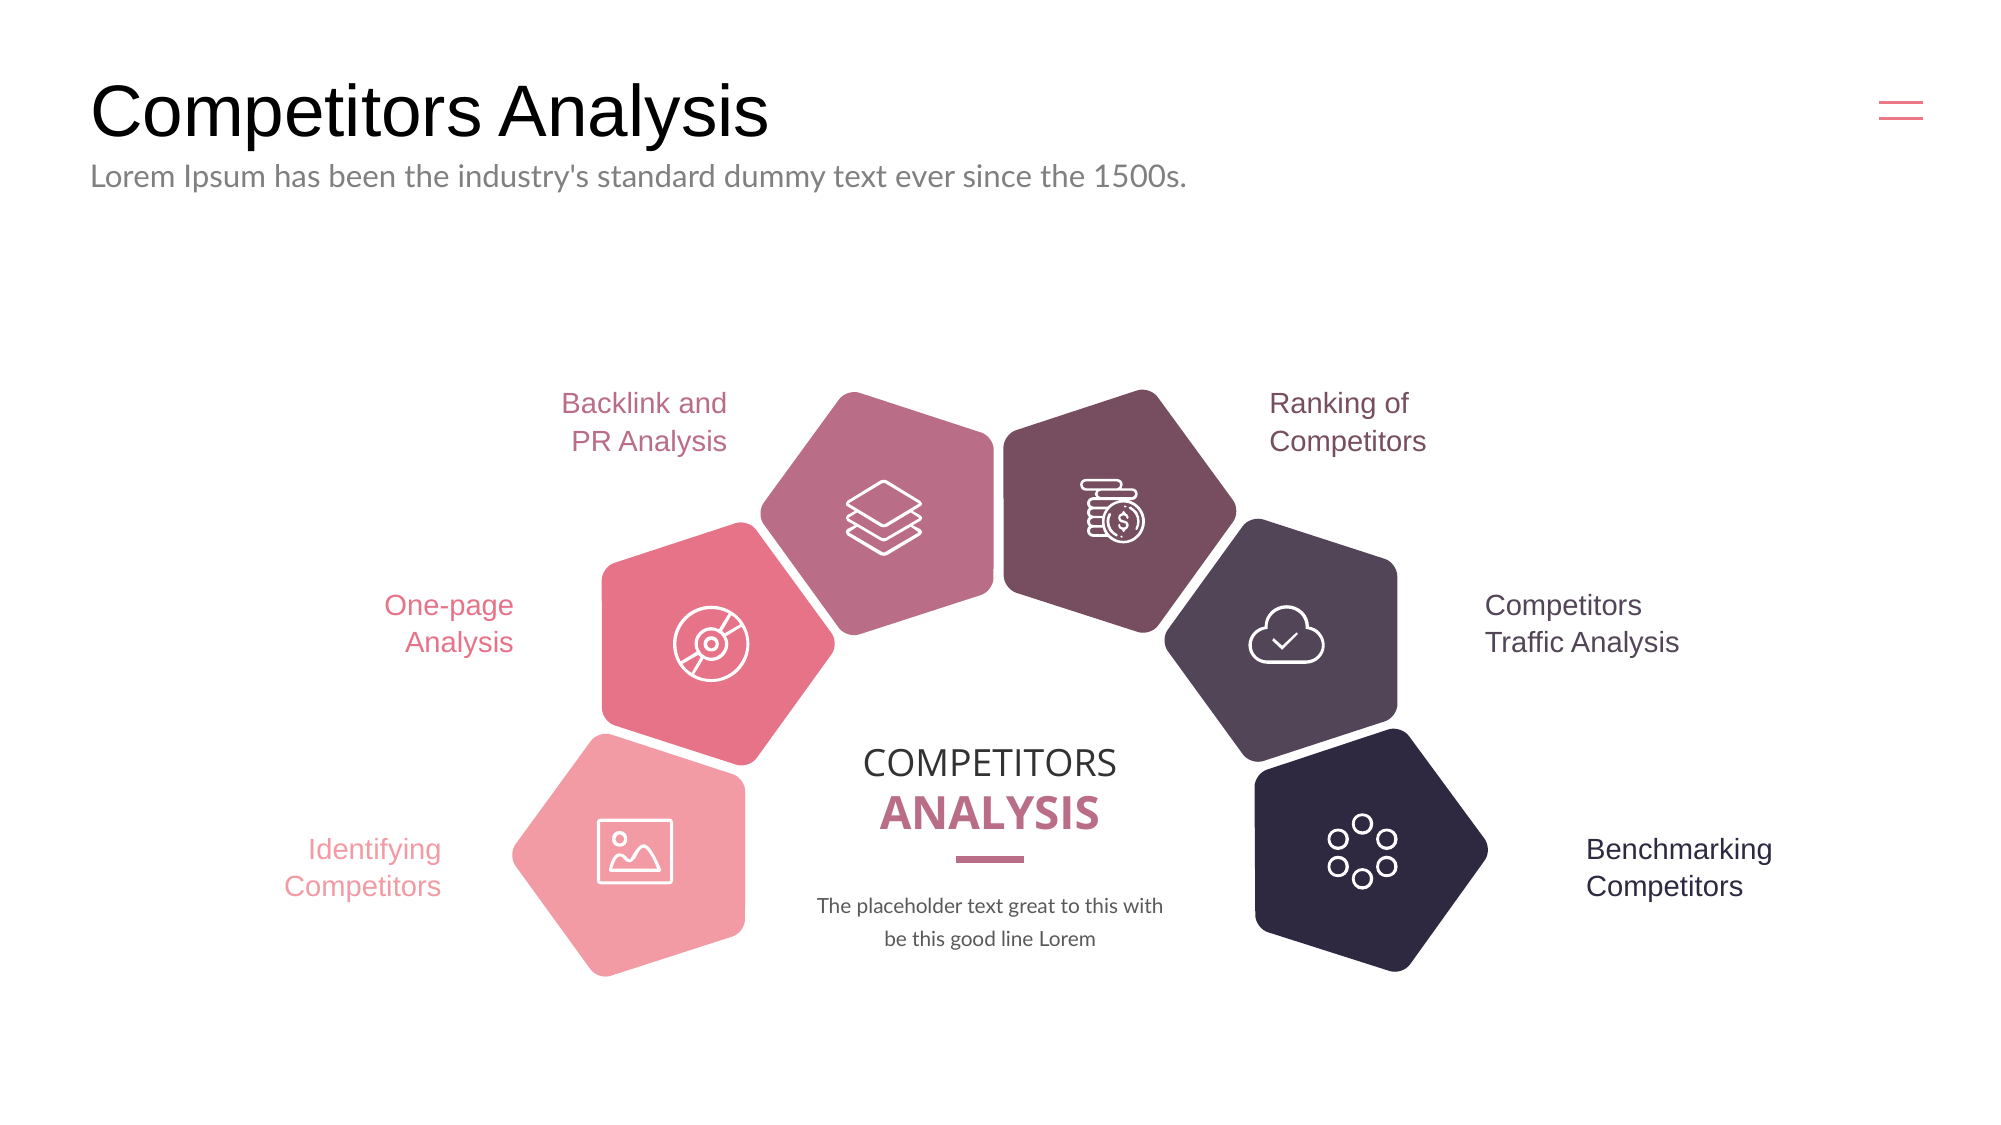

# Competitors Analysis
Lorem Ipsum has been the industry's standard dummy text ever since the 1500s.
Backlink and
PR Analysis
Ranking of Competitors

One-page
Analysis
Competitors
Traffic Analysis

COMPETITORS
ANALYSIS

Identifying
Competitors
Benchmarking
Competitors
The placeholder text great to this with
be this good line Lorem